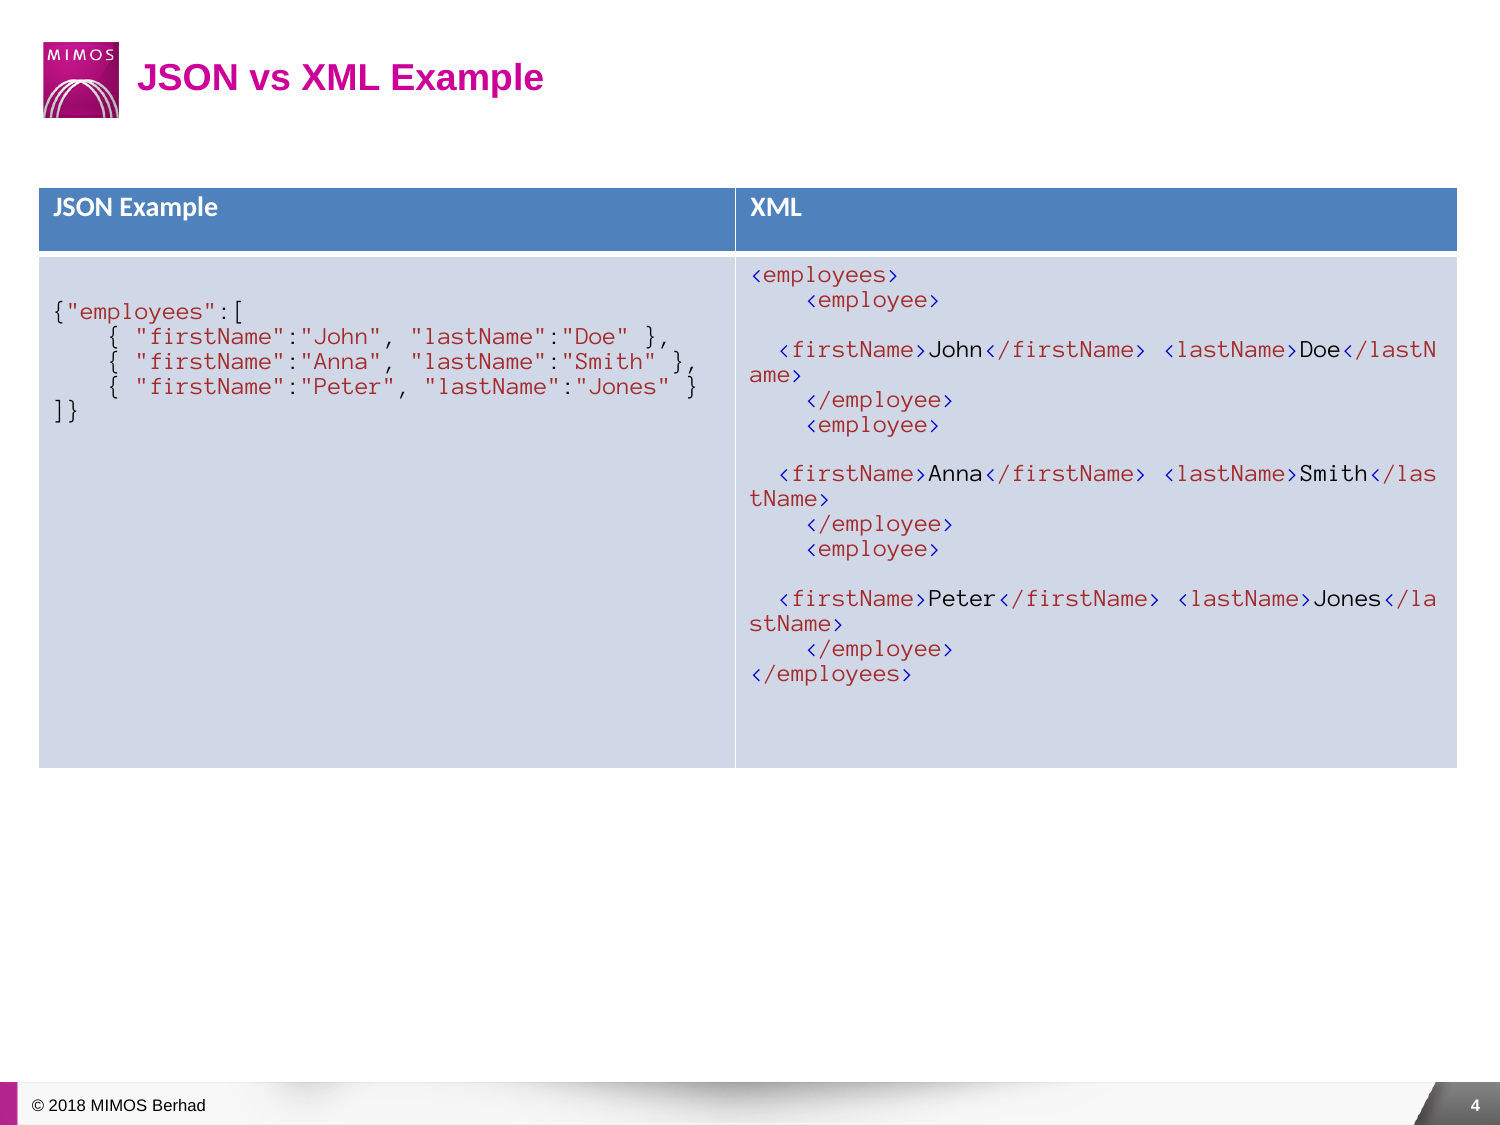

# JSON vs XML Example

| JSON Example | XML |
| --- | --- |
| {"employees":[     { "firstName":"John", "lastName":"Doe" },     { "firstName":"Anna", "lastName":"Smith" },     { "firstName":"Peter", "lastName":"Jones" } ]} | <employees>     <employee>         <firstName>John</firstName> <lastName>Doe</lastName>     </employee>     <employee>         <firstName>Anna</firstName> <lastName>Smith</lastName>     </employee>     <employee>         <firstName>Peter</firstName> <lastName>Jones</lastName>     </employee> </employees> |

© 2018 MIMOS Berhad
4